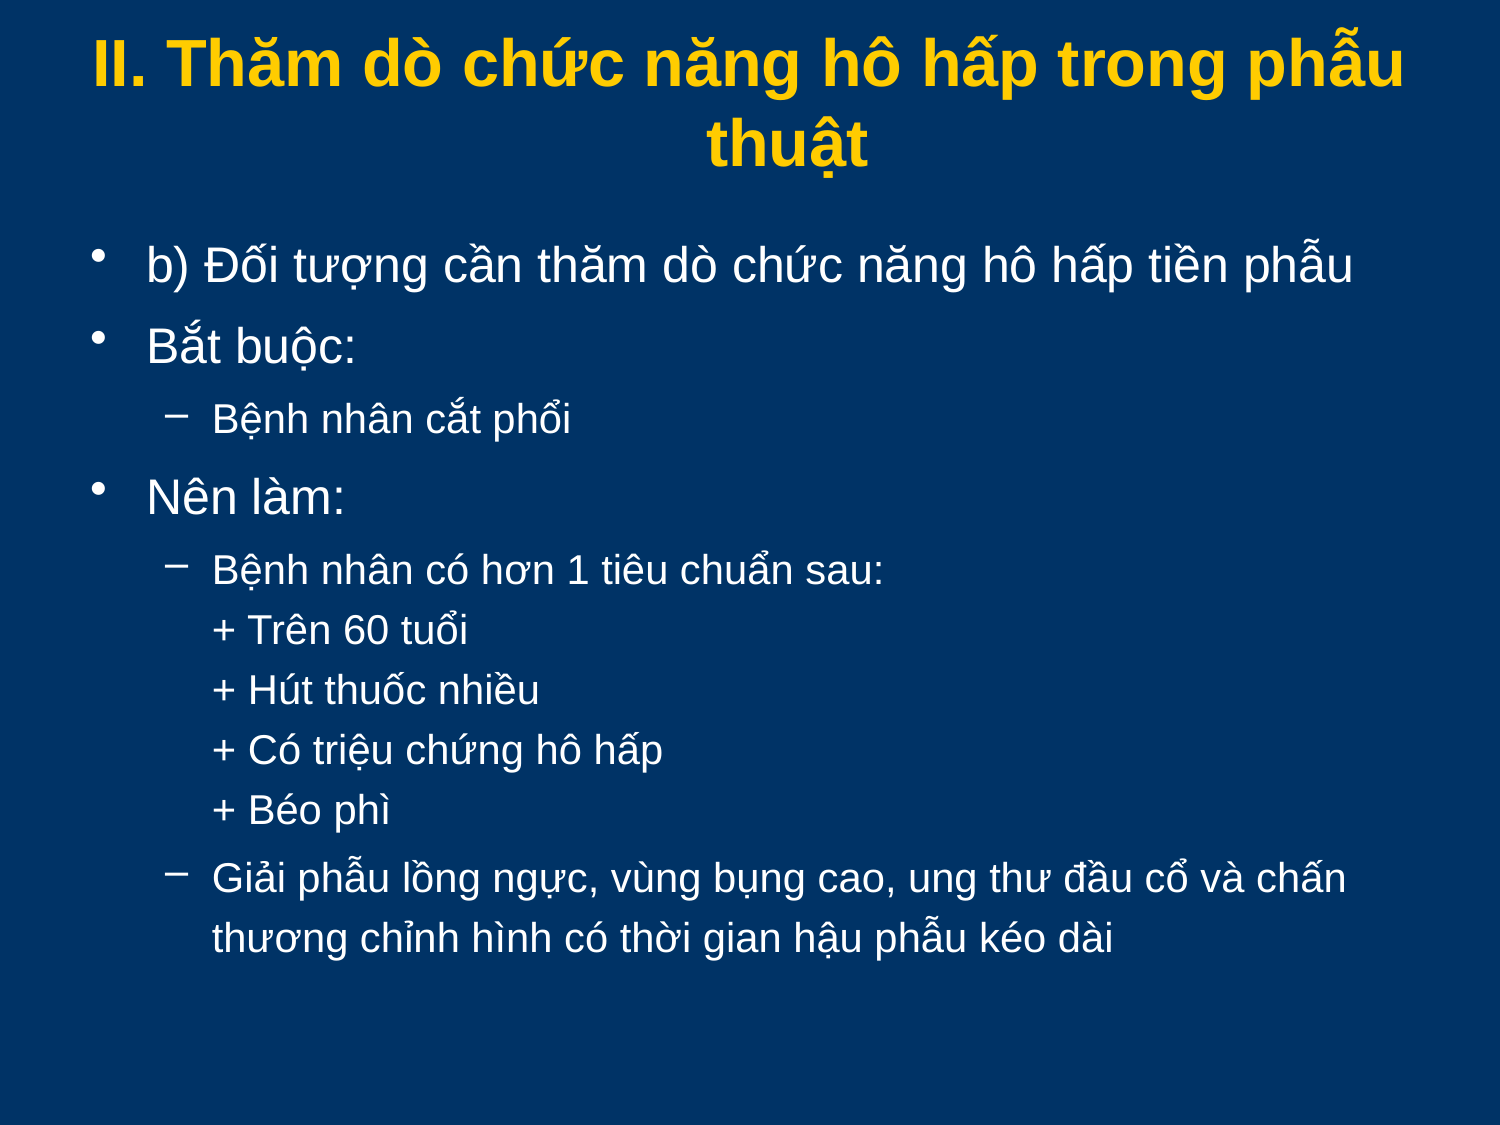

# II. Thăm dò chức năng hô hấp trong phẫu thuật
b) Đối tượng cần thăm dò chức năng hô hấp tiền phẫu
Bắt buộc:
Bệnh nhân cắt phổi
Nên làm:
Bệnh nhân có hơn 1 tiêu chuẩn sau:
+ Trên 60 tuổi
+ Hút thuốc nhiều
+ Có triệu chứng hô hấp
+ Béo phì
Giải phẫu lồng ngực, vùng bụng cao, ung thư đầu cổ và chấn thương chỉnh hình có thời gian hậu phẫu kéo dài